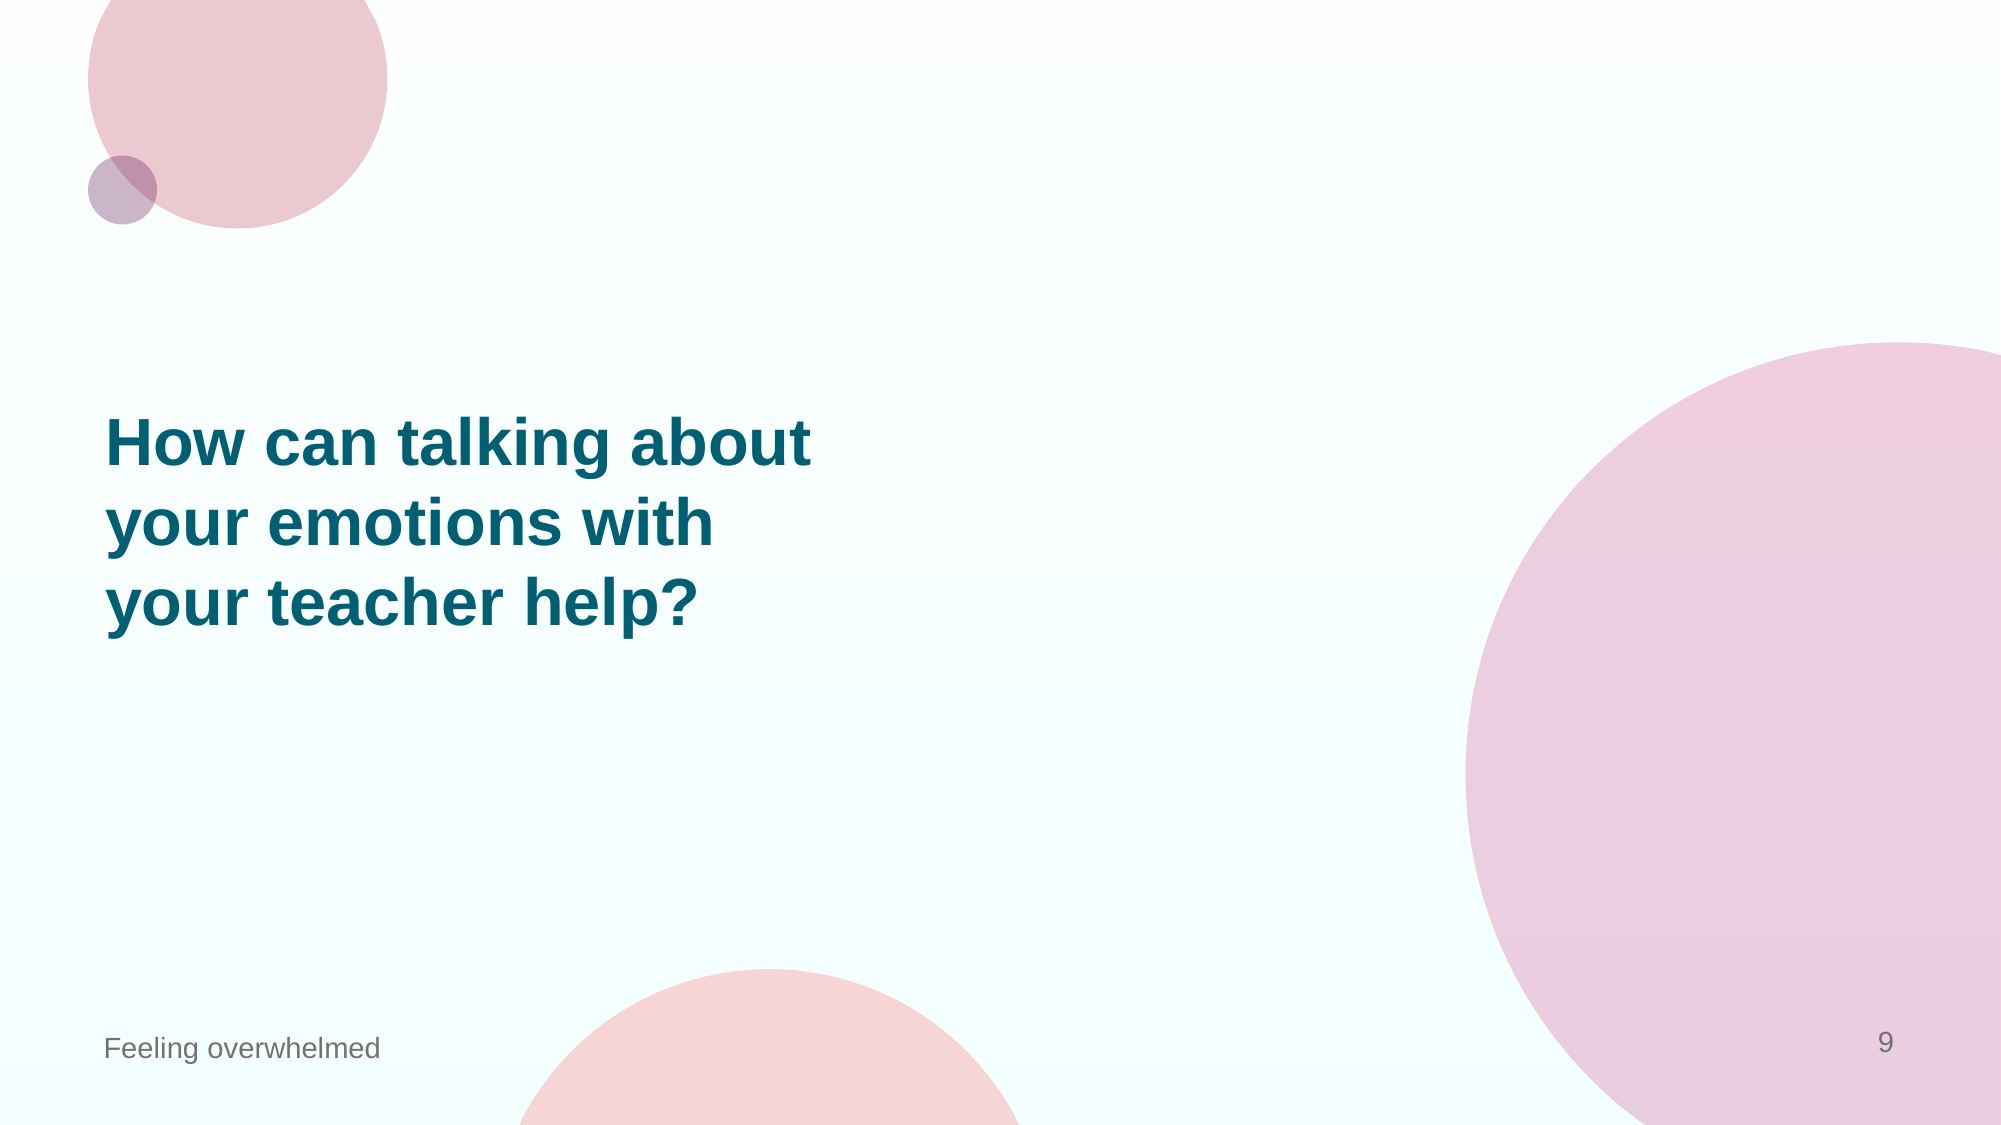

# How can talking about your emotions with your teacher help?
Feeling overwhelmed
9